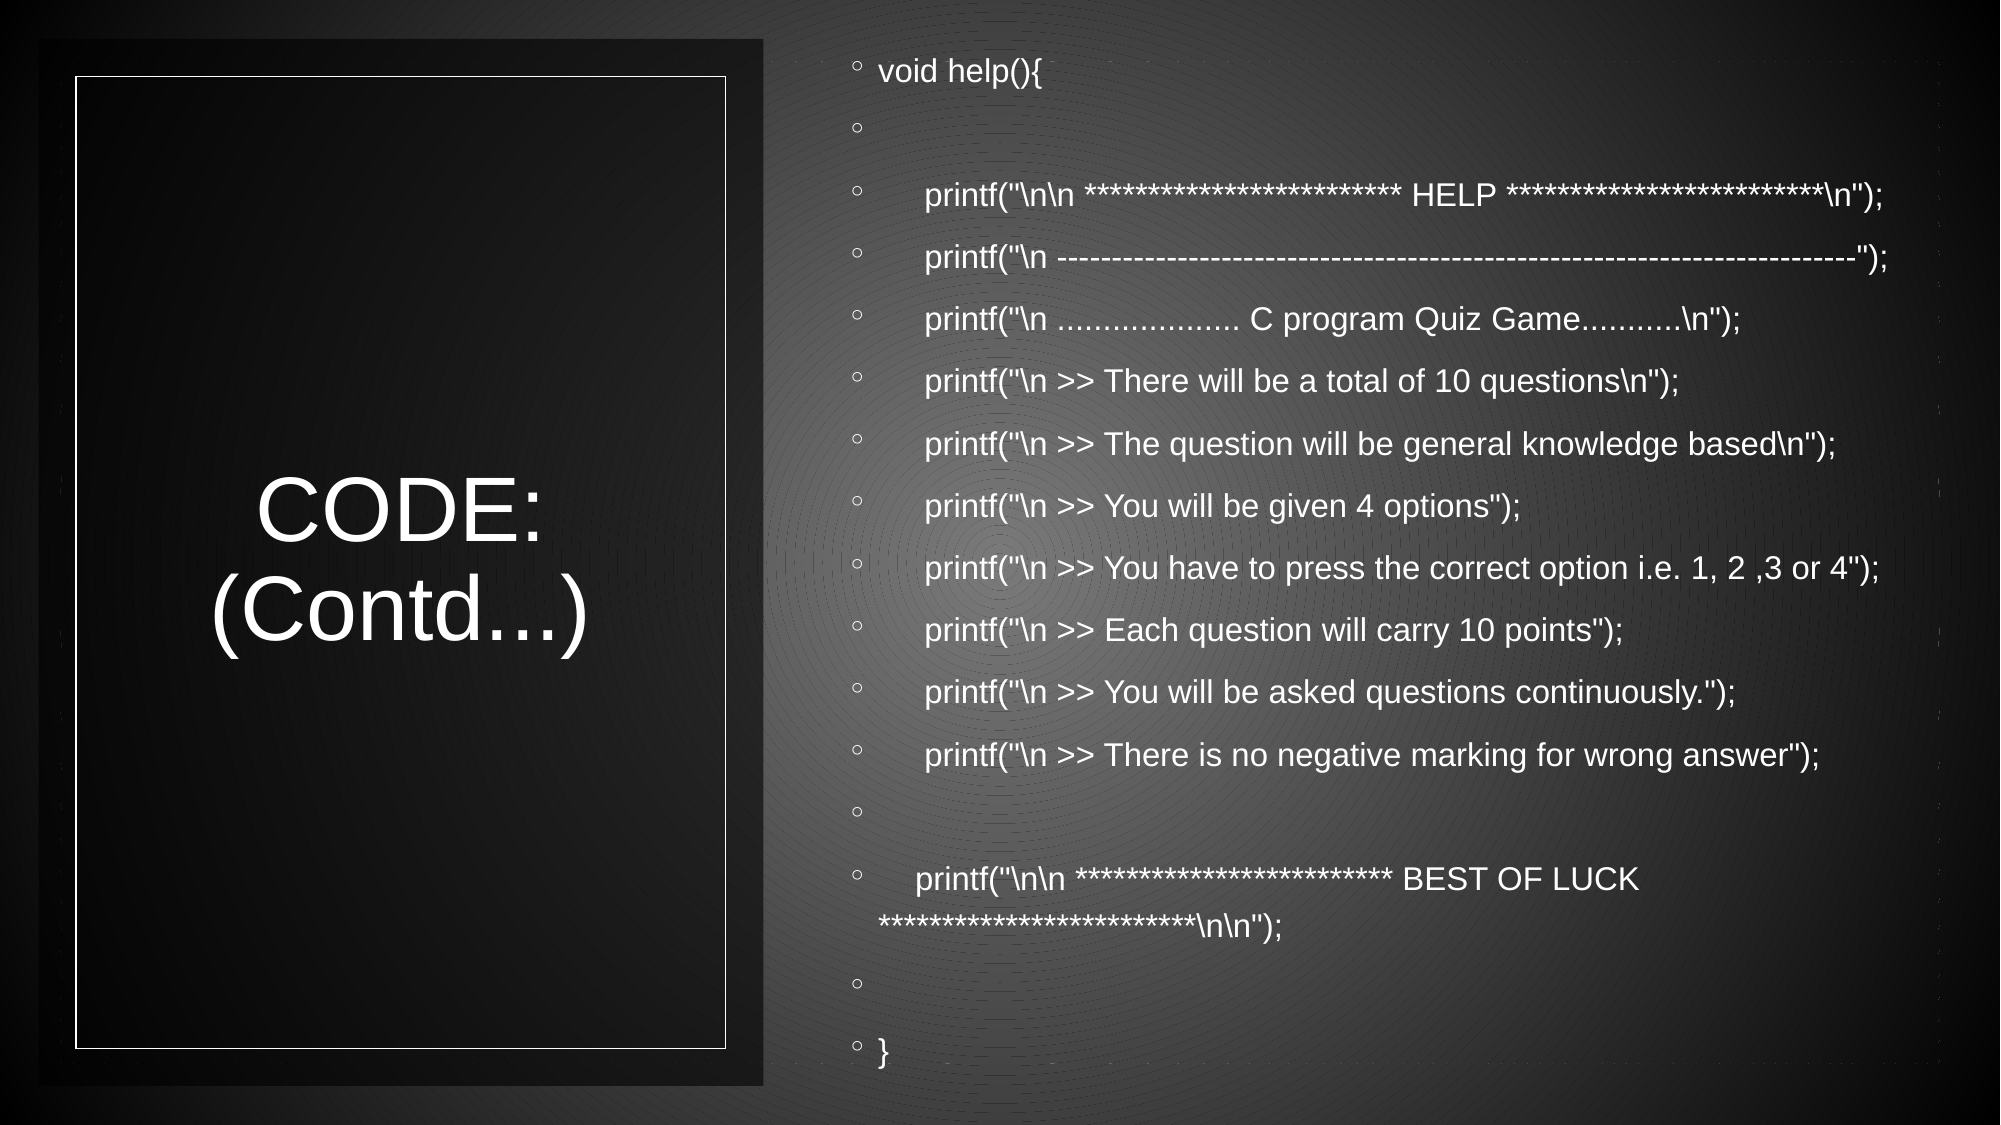

void help(){

     printf("\n\n ************************* HELP *************************\n");
     printf("\n -------------------------------------------------------------------------");
     printf("\n .................... C program Quiz Game...........\n");
     printf("\n >> There will be a total of 10 questions\n");
     printf("\n >> The question will be general knowledge based\n");
     printf("\n >> You will be given 4 options");
     printf("\n >> You have to press the correct option i.e. 1, 2 ,3 or 4");
     printf("\n >> Each question will carry 10 points");
     printf("\n >> You will be asked questions continuously.");
     printf("\n >> There is no negative marking for wrong answer");

    printf("\n\n ************************* BEST OF LUCK *************************\n\n");

}

# CODE: (Contd...)